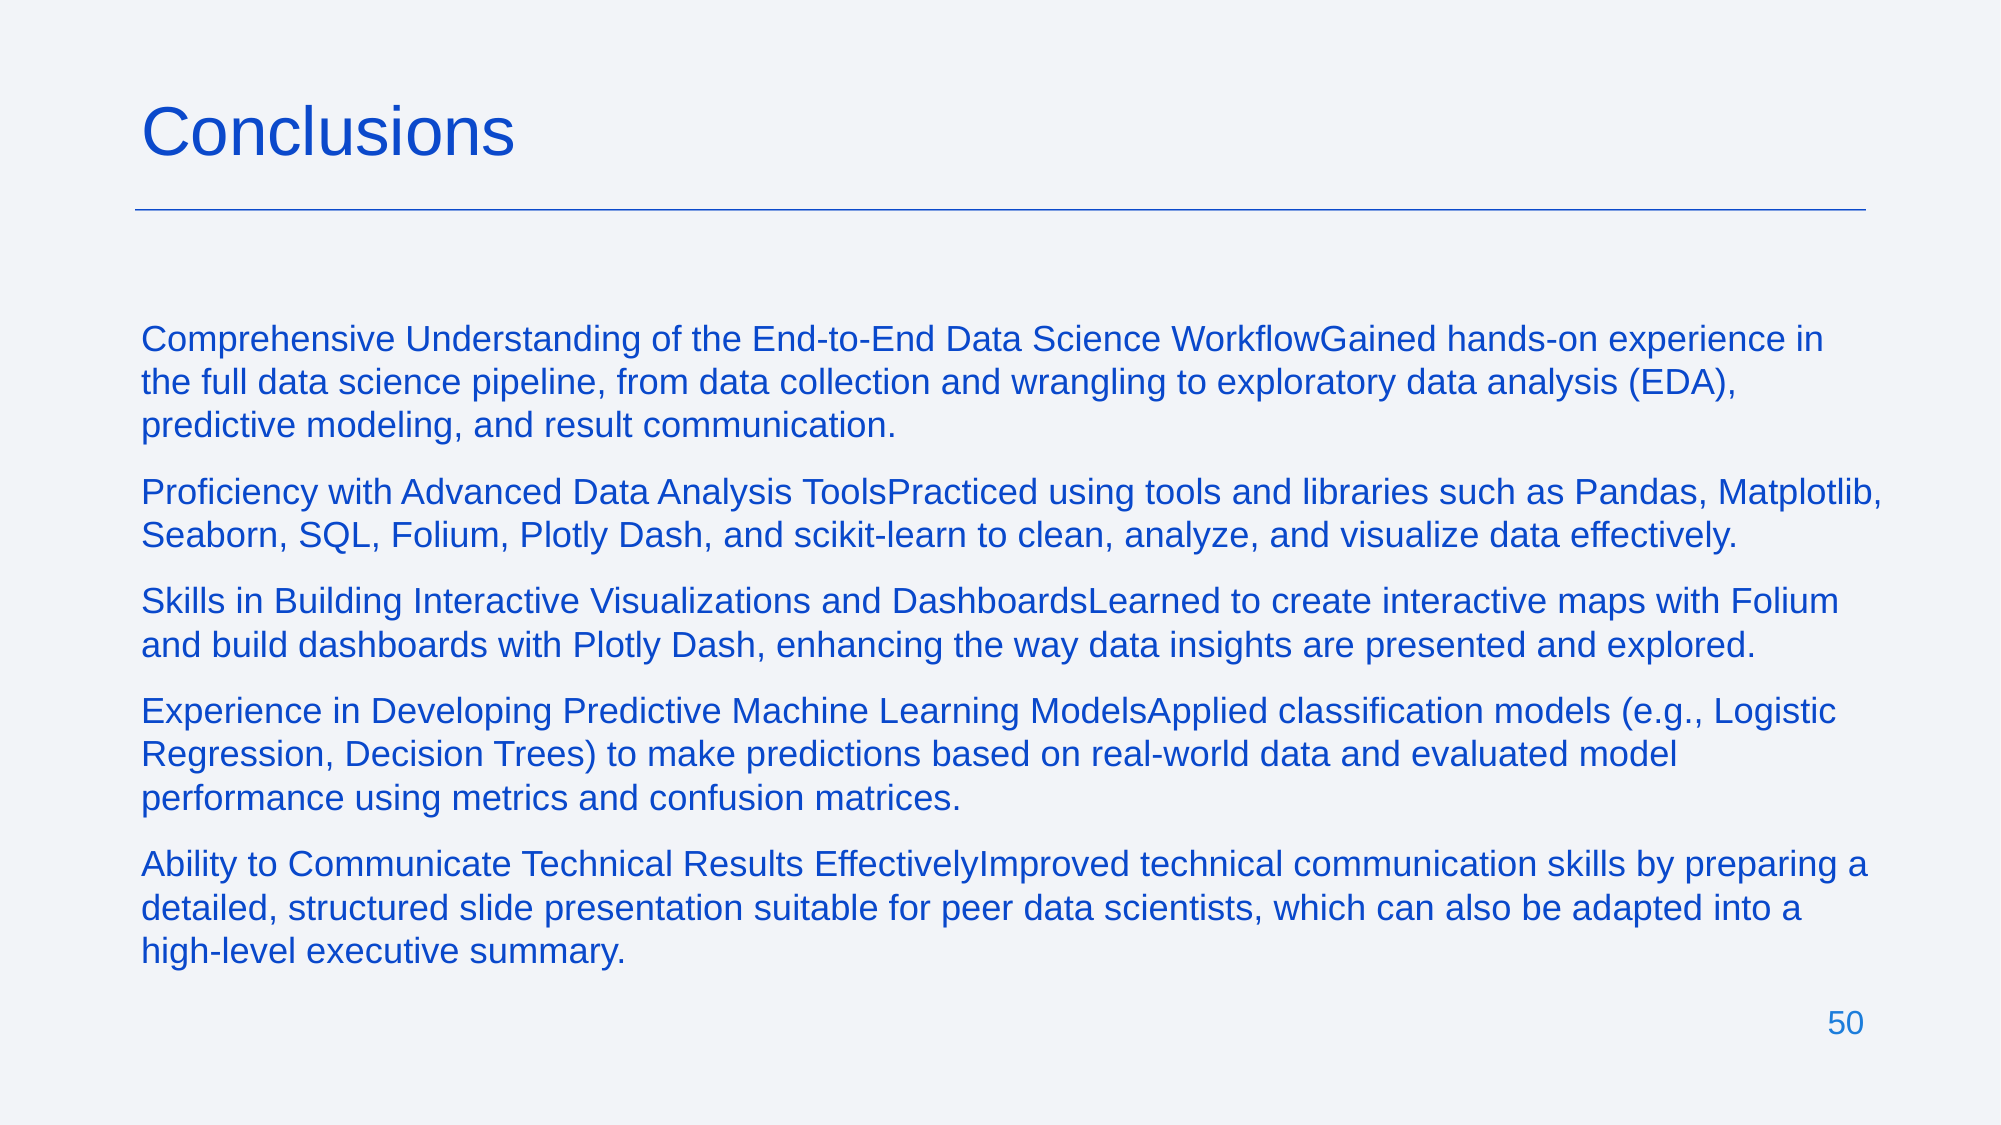

Conclusions
Comprehensive Understanding of the End-to-End Data Science WorkflowGained hands-on experience in the full data science pipeline, from data collection and wrangling to exploratory data analysis (EDA), predictive modeling, and result communication.
Proficiency with Advanced Data Analysis ToolsPracticed using tools and libraries such as Pandas, Matplotlib, Seaborn, SQL, Folium, Plotly Dash, and scikit-learn to clean, analyze, and visualize data effectively.
Skills in Building Interactive Visualizations and DashboardsLearned to create interactive maps with Folium and build dashboards with Plotly Dash, enhancing the way data insights are presented and explored.
Experience in Developing Predictive Machine Learning ModelsApplied classification models (e.g., Logistic Regression, Decision Trees) to make predictions based on real-world data and evaluated model performance using metrics and confusion matrices.
Ability to Communicate Technical Results EffectivelyImproved technical communication skills by preparing a detailed, structured slide presentation suitable for peer data scientists, which can also be adapted into a high-level executive summary.
50